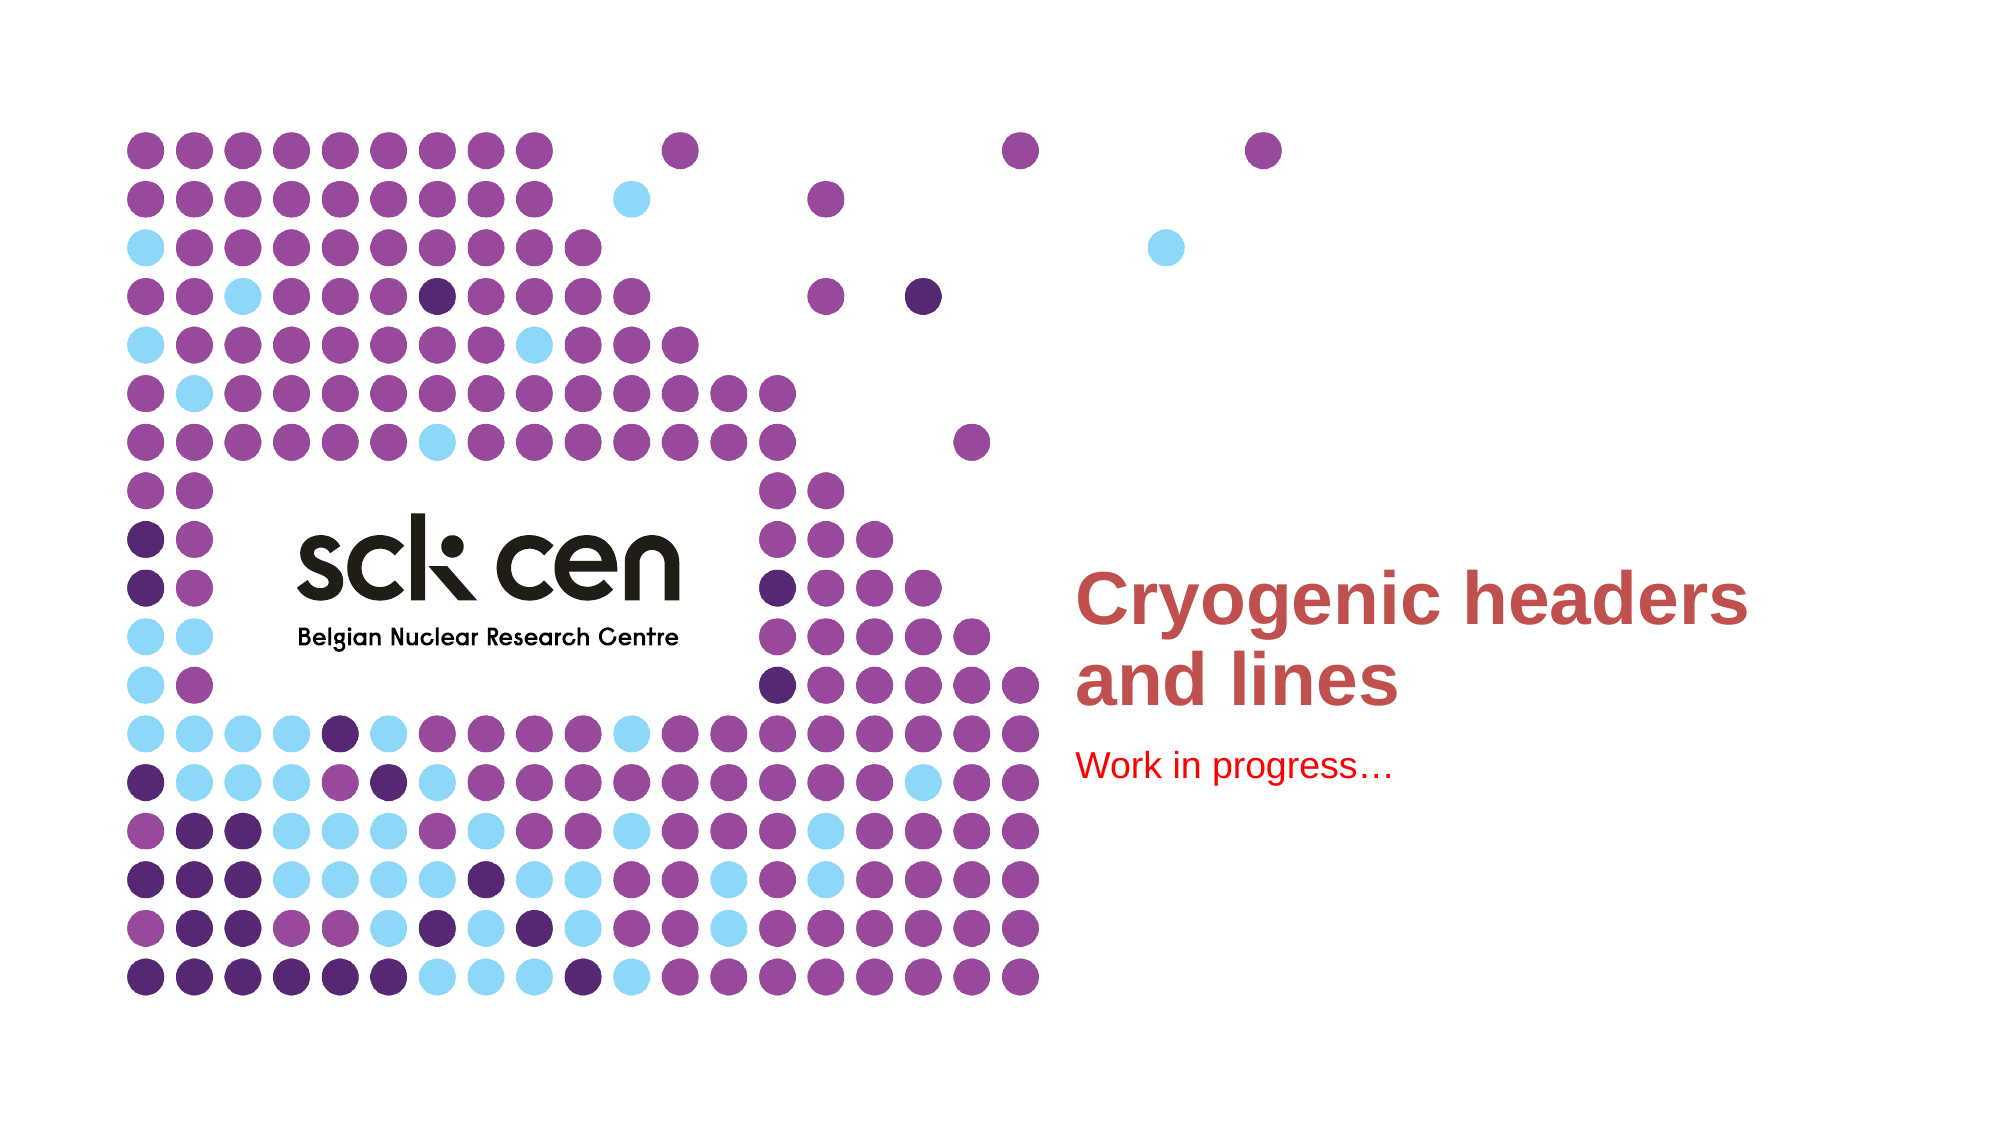

# Cryogenic headers and lines
Work in progress…